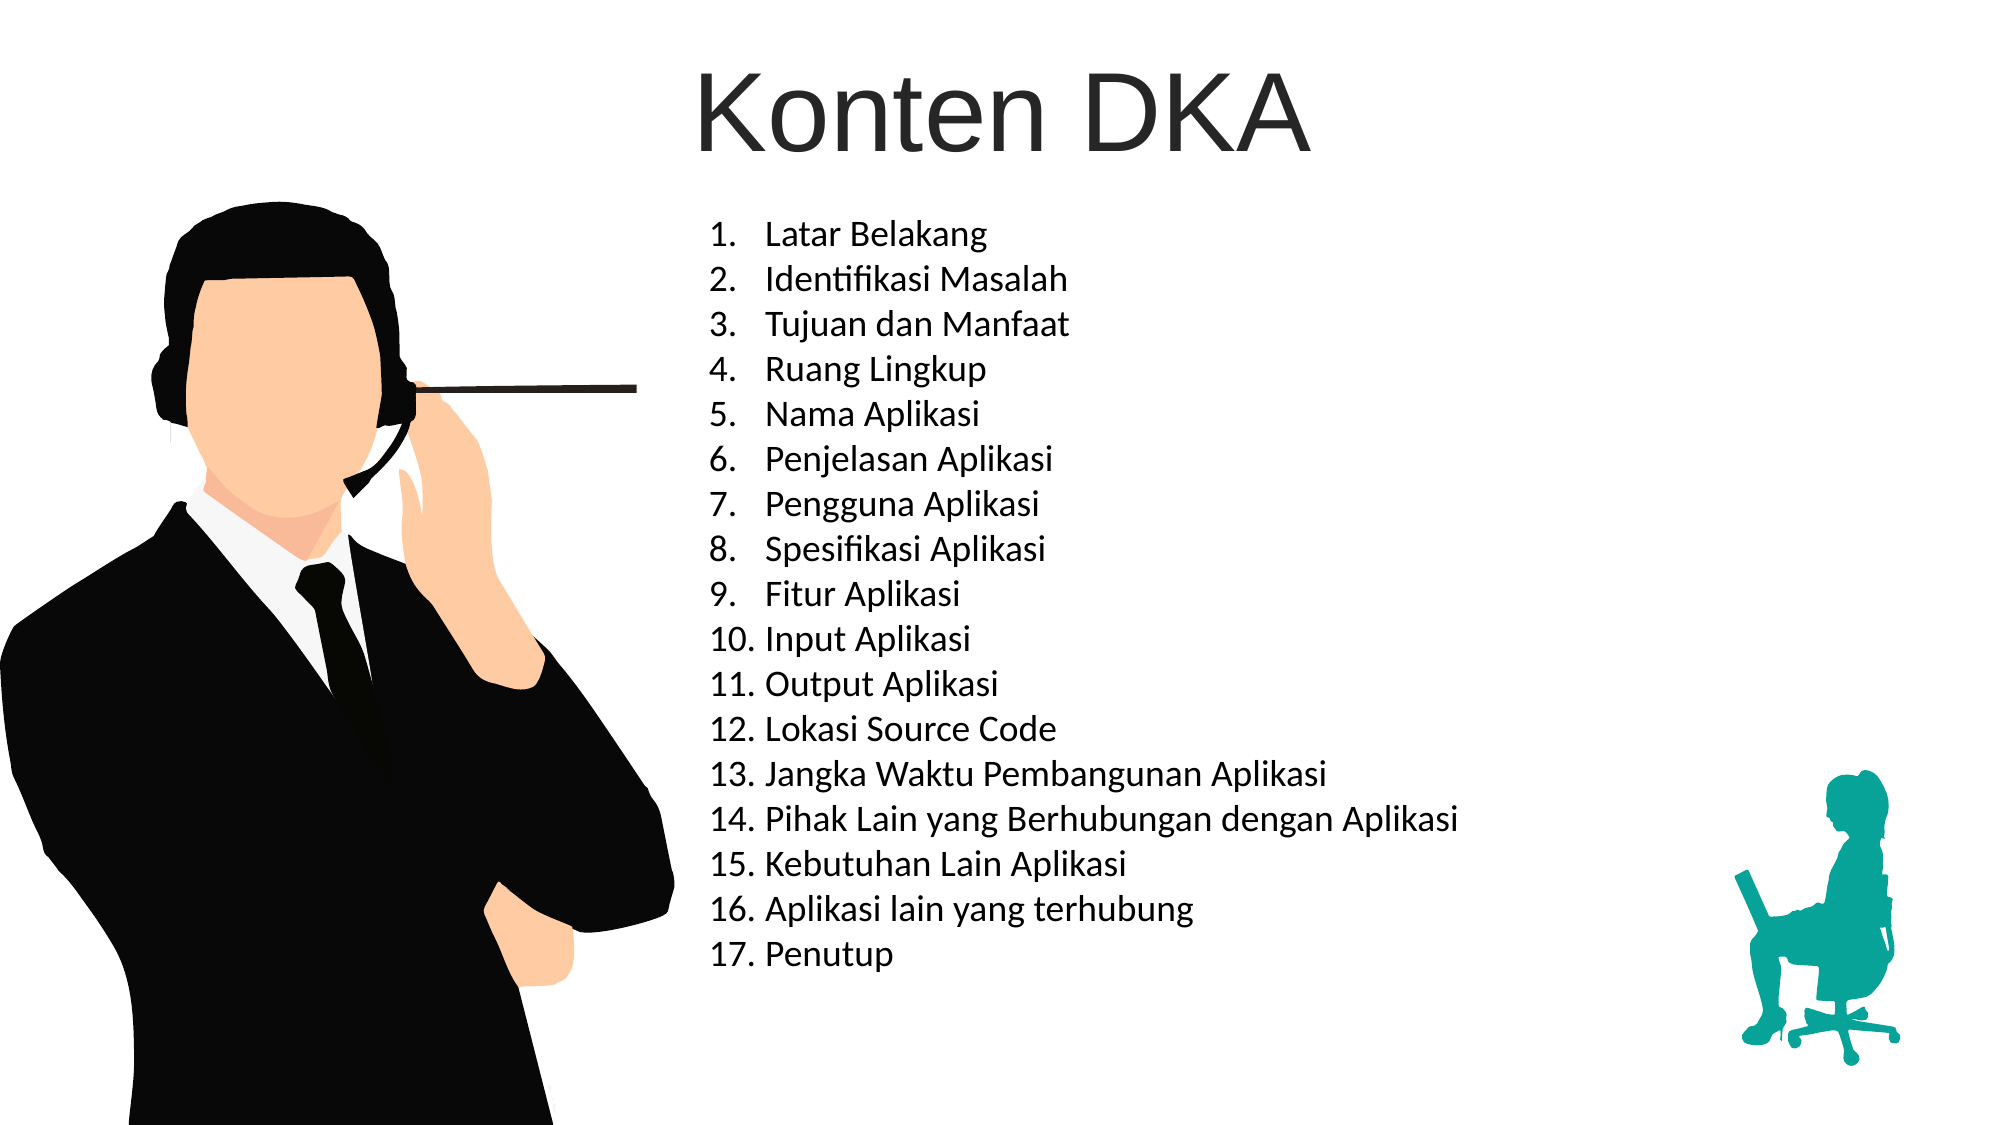

Konten DKA
Latar Belakang
Identifikasi Masalah
Tujuan dan Manfaat
Ruang Lingkup
Nama Aplikasi
Penjelasan Aplikasi
Pengguna Aplikasi
Spesifikasi Aplikasi
Fitur Aplikasi
Input Aplikasi
Output Aplikasi
Lokasi Source Code
Jangka Waktu Pembangunan Aplikasi
Pihak Lain yang Berhubungan dengan Aplikasi
Kebutuhan Lain Aplikasi
Aplikasi lain yang terhubung
Penutup